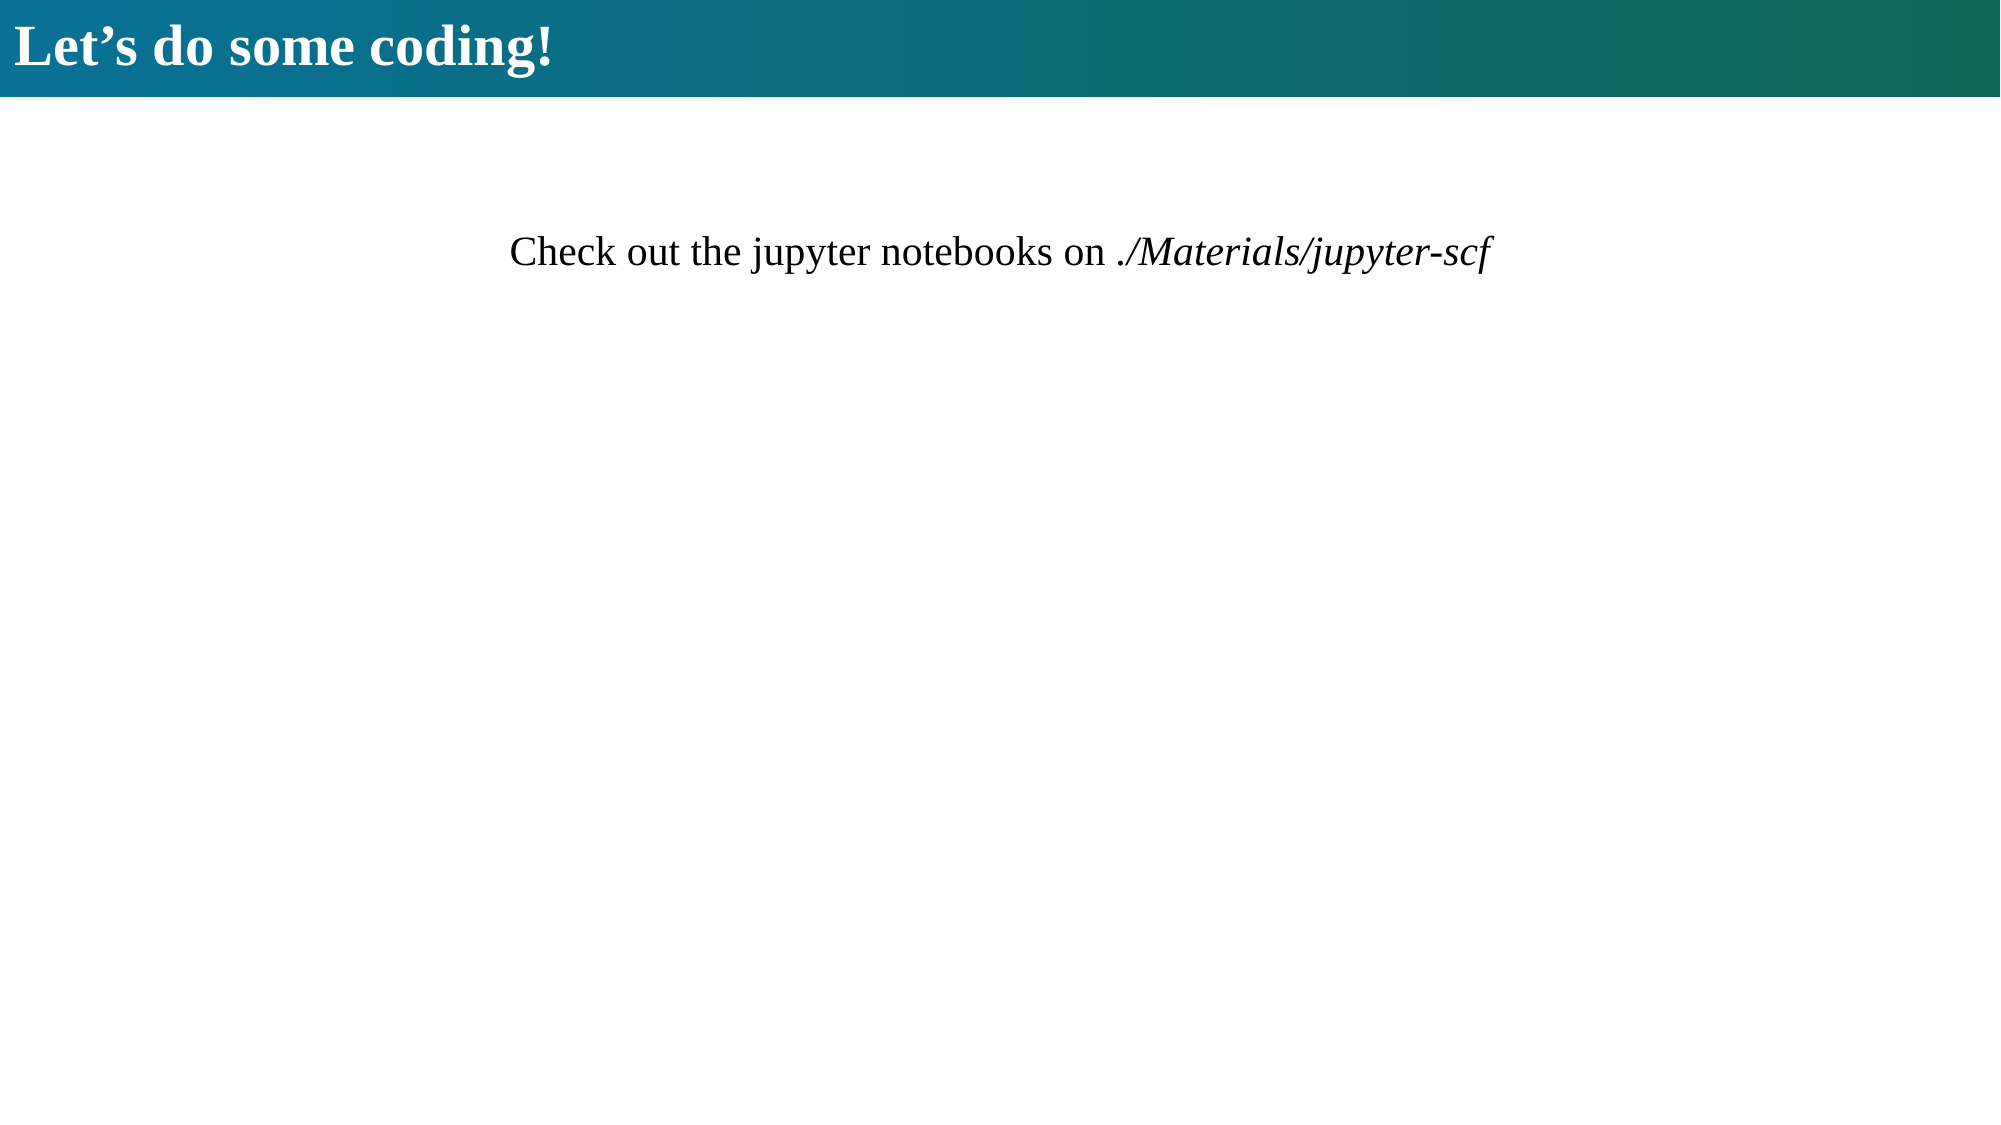

# Let’s do some coding!
Check out the jupyter notebooks on ./Materials/jupyter-scf